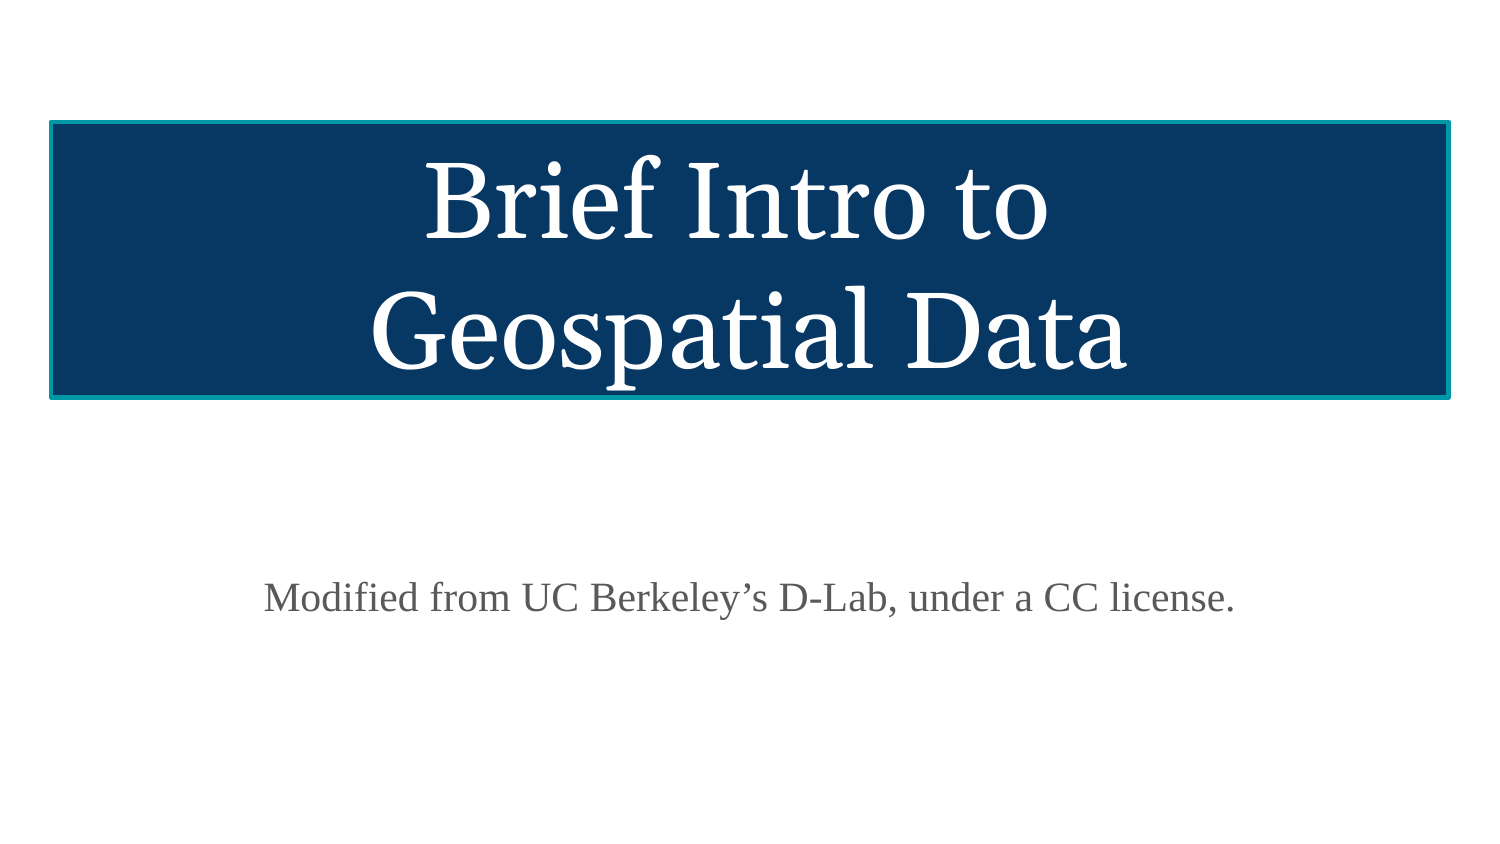

# Brief Intro to
Geospatial Data
Modified from UC Berkeley’s D-Lab, under a CC license.
1